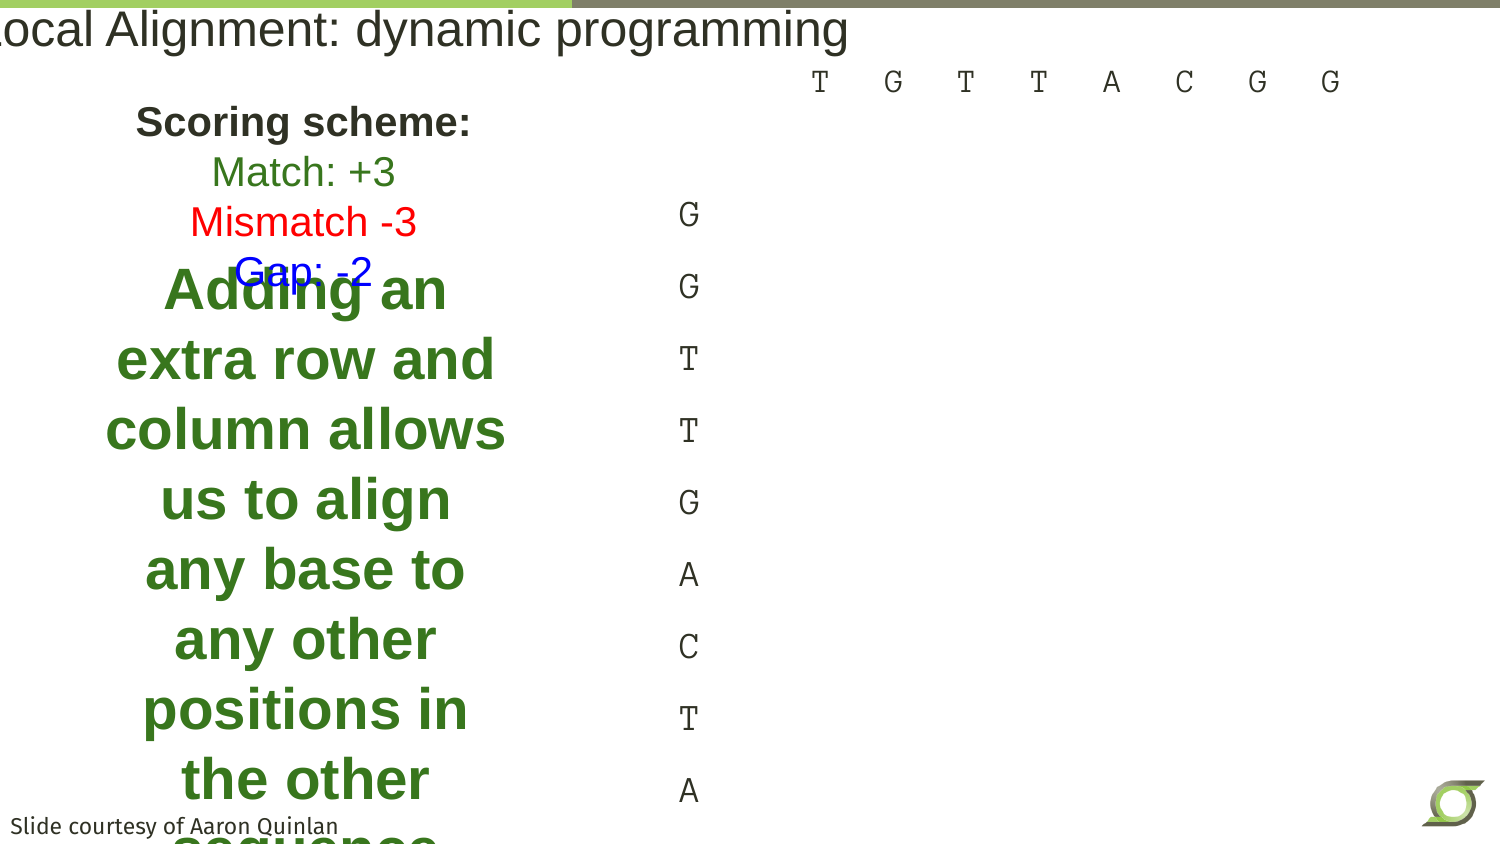

Local Alignment: dynamic programming

   T   G   T   T   A   C   G   G
Scoring scheme:
Match: +3
Mismatch -3
Gap: -2
|  |  |  |  |  |  |  |  |  |
| --- | --- | --- | --- | --- | --- | --- | --- | --- |
|  |  |  |  |  |  |  |  |  |
|  |  |  |  |  |  |  |  |  |
|  |  |  |  |  |  |  |  |  |
|  |  |  |  |  |  |  |  |  |
|  |  |  |  |  |  |  |  |  |
|  |  |  |  |  |  |  |  |  |
|  |  |  |  |  |  |  |  |  |
|  |  |  |  |  |  |  |  |  |
|  |  |  |  |  |  |  |  |  |
G
G
T
T
G
A
C
T
A
Adding an extra row and column allows us to align any base to any other positions in the other sequence
Slide courtesy of Aaron Quinlan